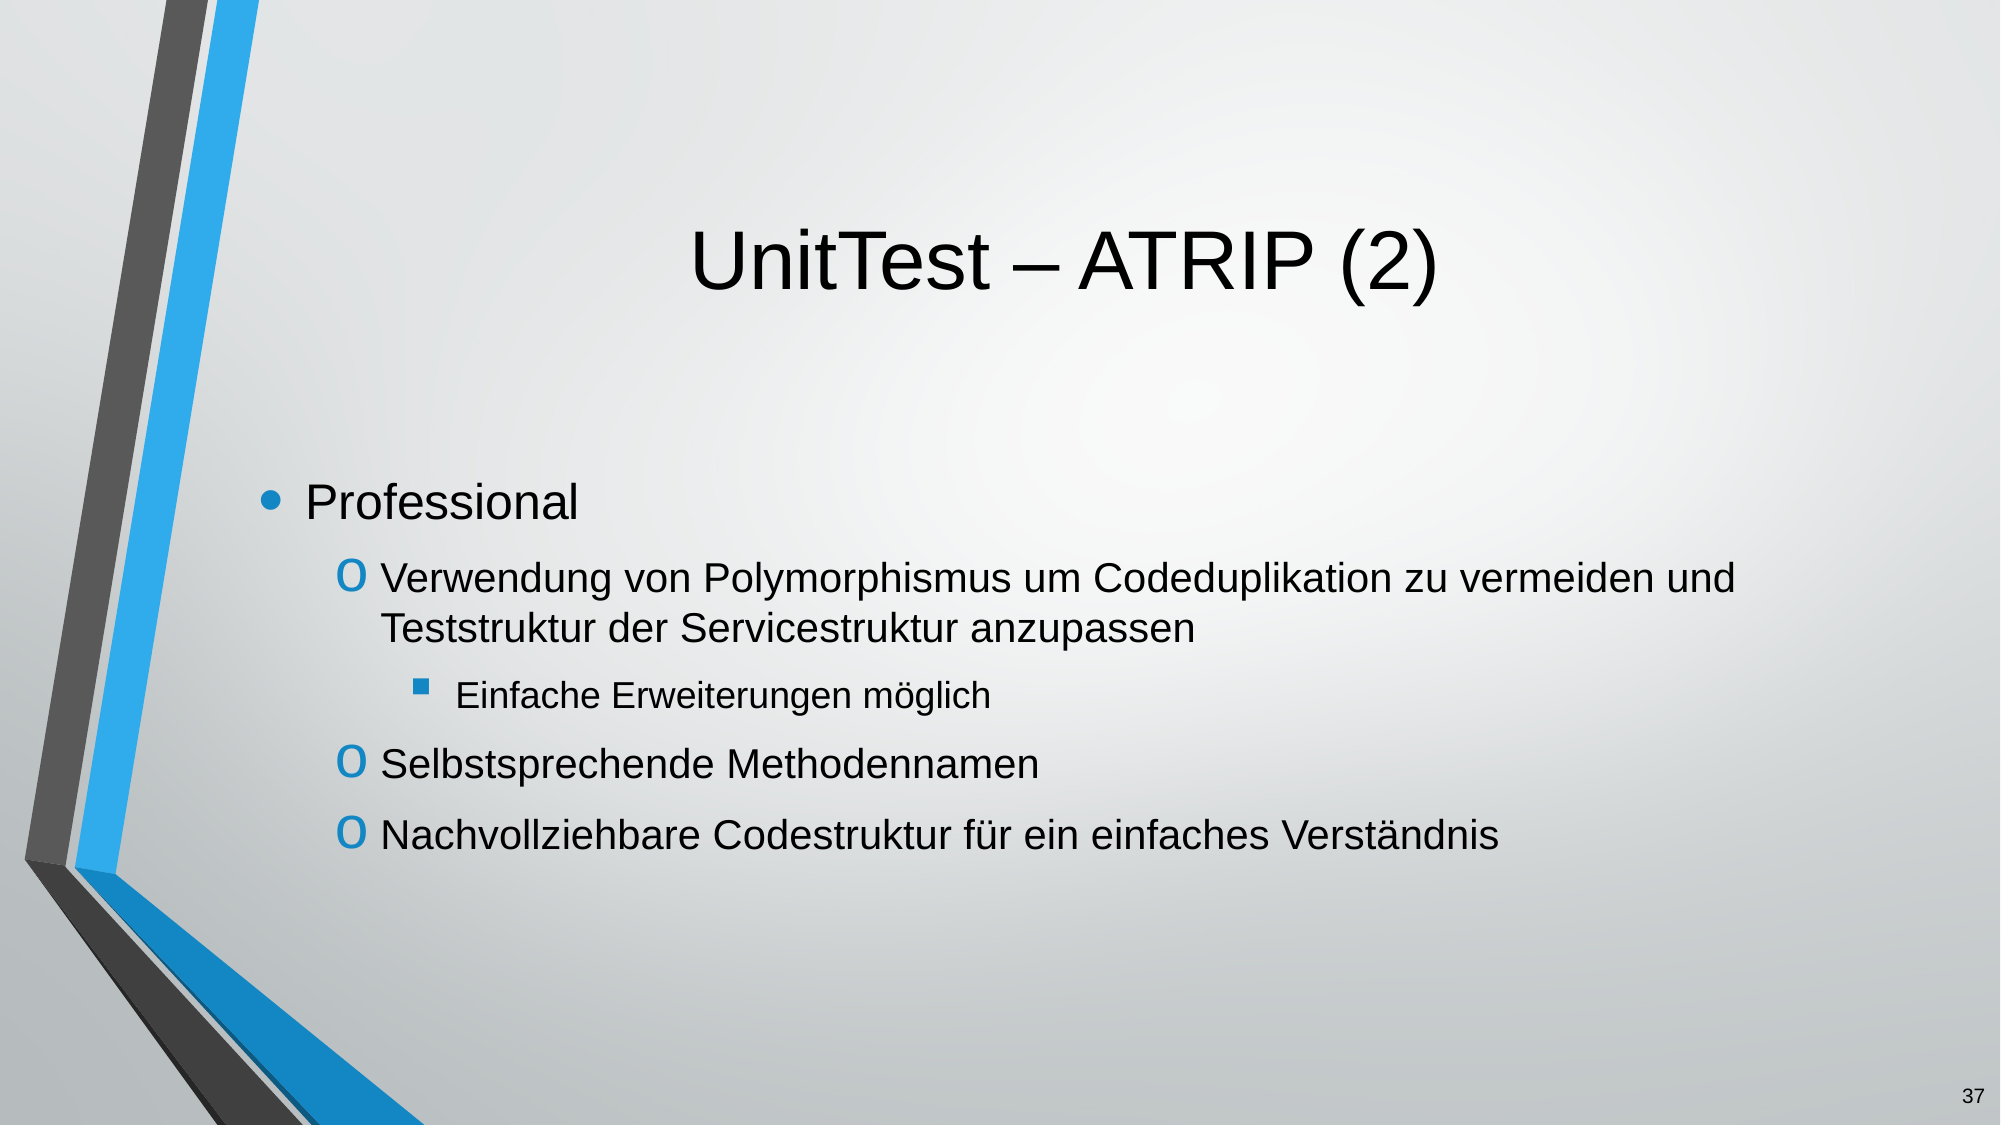

# UnitTest – ATRIP (2)
Professional
Verwendung von Polymorphismus um Codeduplikation zu vermeiden und Teststruktur der Servicestruktur anzupassen
Einfache Erweiterungen möglich
Selbstsprechende Methodennamen
Nachvollziehbare Codestruktur für ein einfaches Verständnis
37